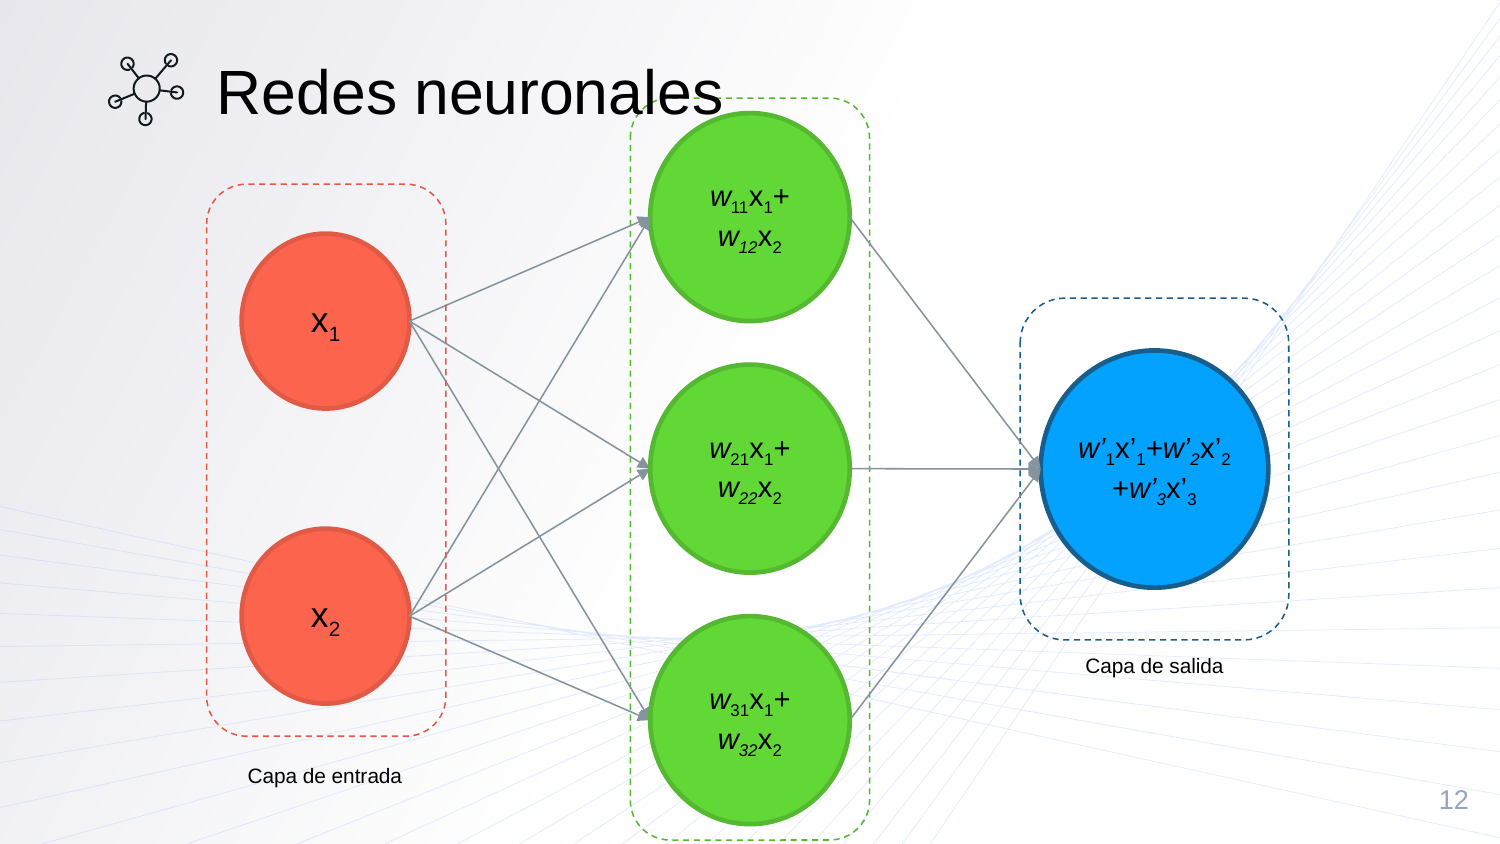

Redes neuronales

w11x1+ w12x2

x1

w’1x’1+w’2x’2+w’3x’3
w21x1+ w22x2
x2
w31x1+ w32x2
Capa de salida
Capa de entrada
12